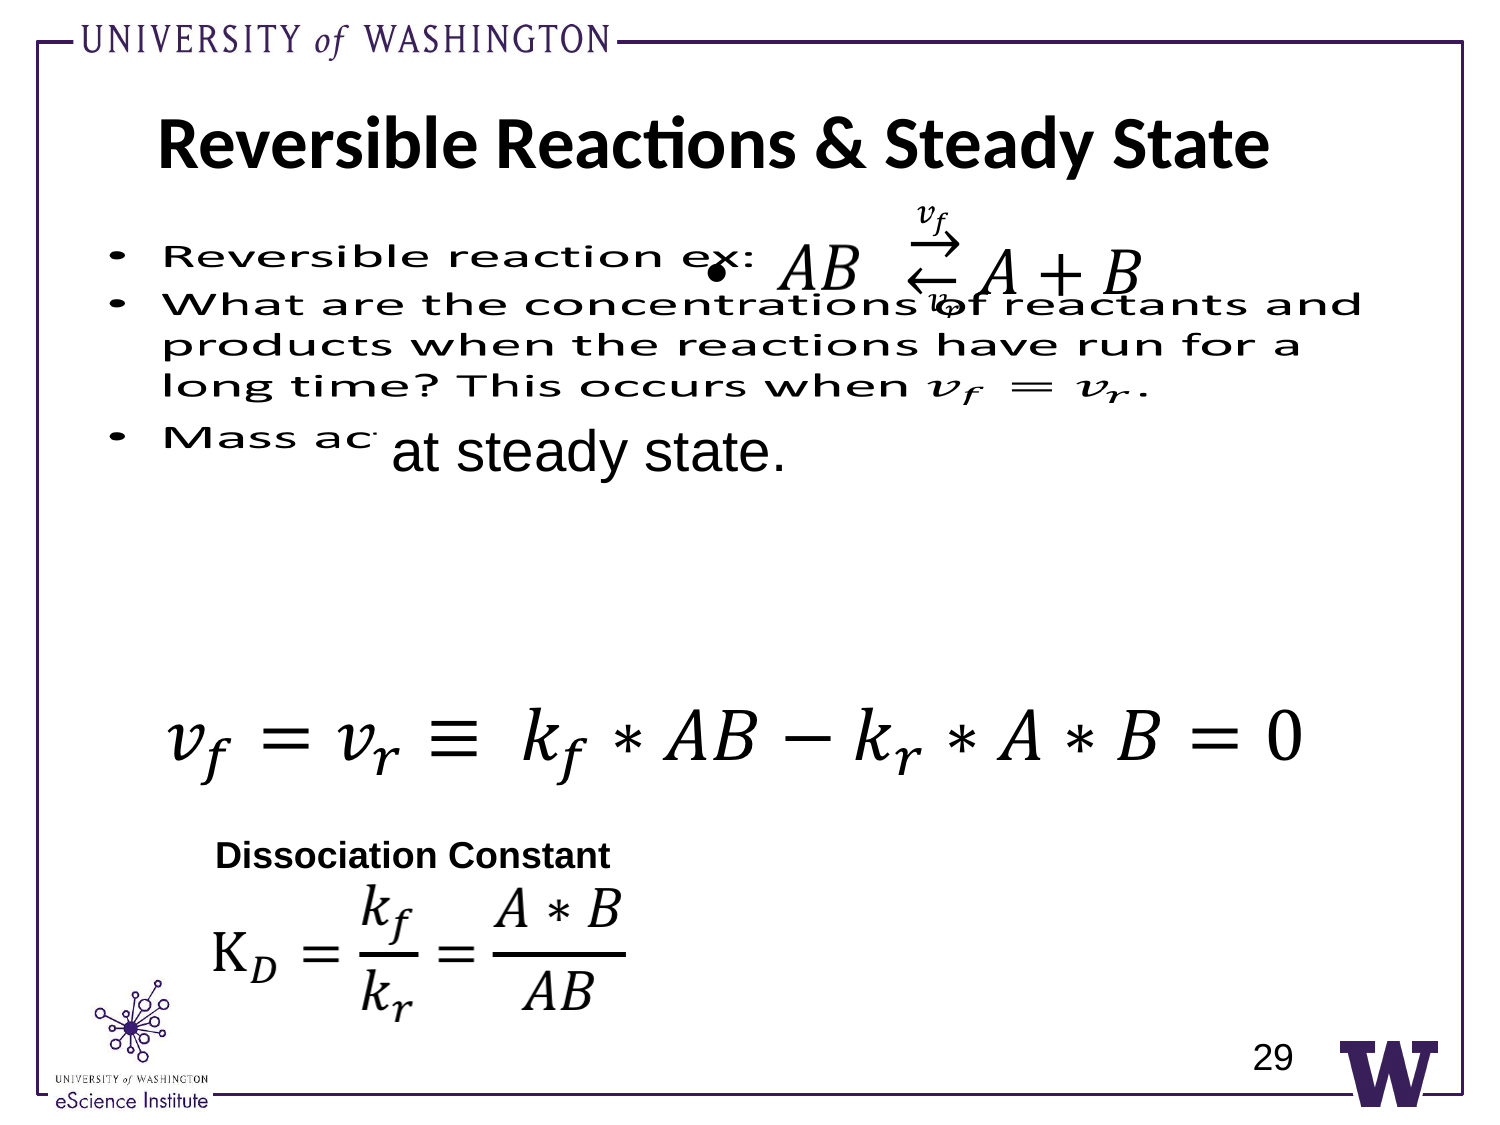

# Reversible Reactions & Steady State

at steady state.

Dissociation Constant

29